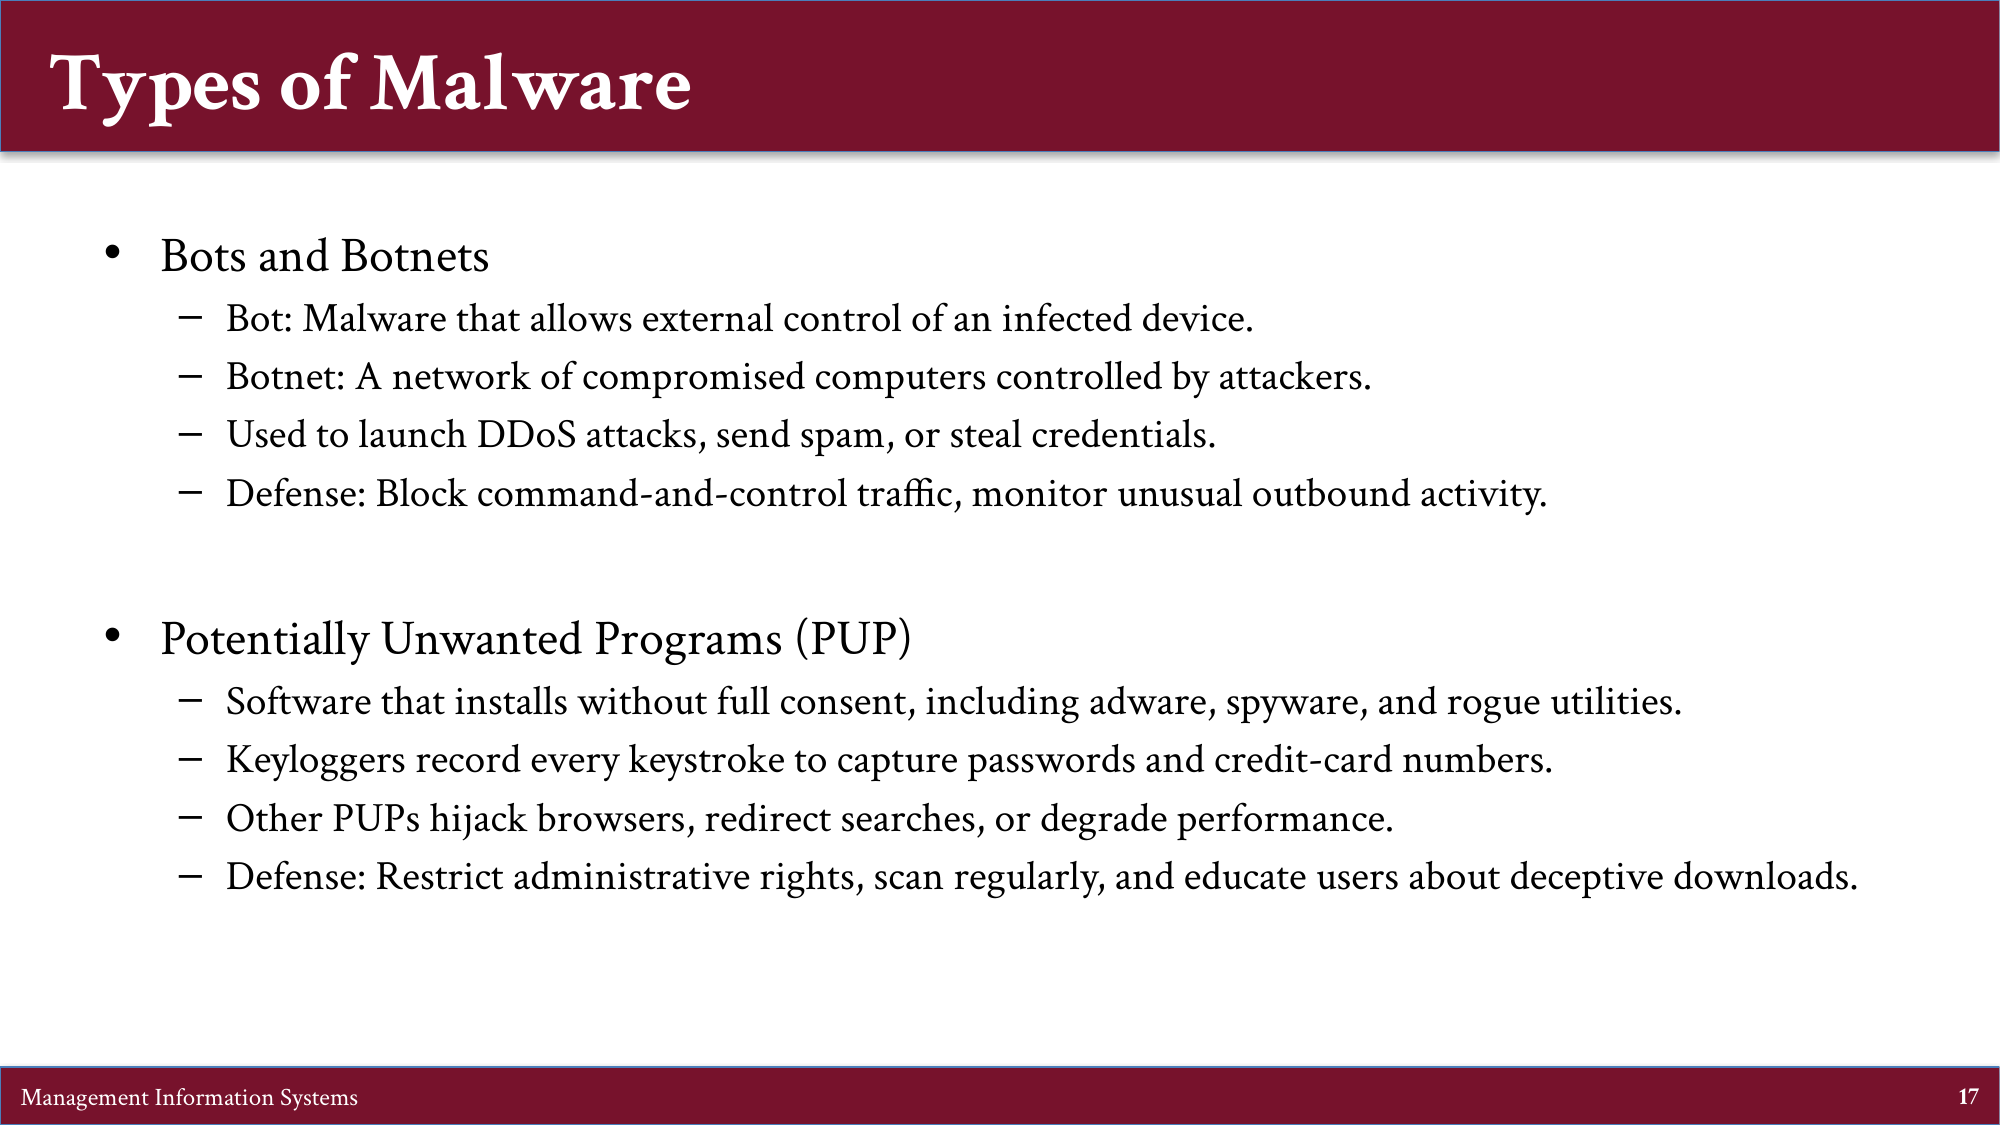

# Types of Malware
Bots and Botnets
Bot: Malware that allows external control of an infected device.
Botnet: A network of compromised computers controlled by attackers.
Used to launch DDoS attacks, send spam, or steal credentials.
Defense: Block command-and-control traffic, monitor unusual outbound activity.

Potentially Unwanted Programs (PUP)
Software that installs without full consent, including adware, spyware, and rogue utilities.
Keyloggers record every keystroke to capture passwords and credit-card numbers.
Other PUPs hijack browsers, redirect searches, or degrade performance.
Defense: Restrict administrative rights, scan regularly, and educate users about deceptive downloads.

 Management Information Systems
17